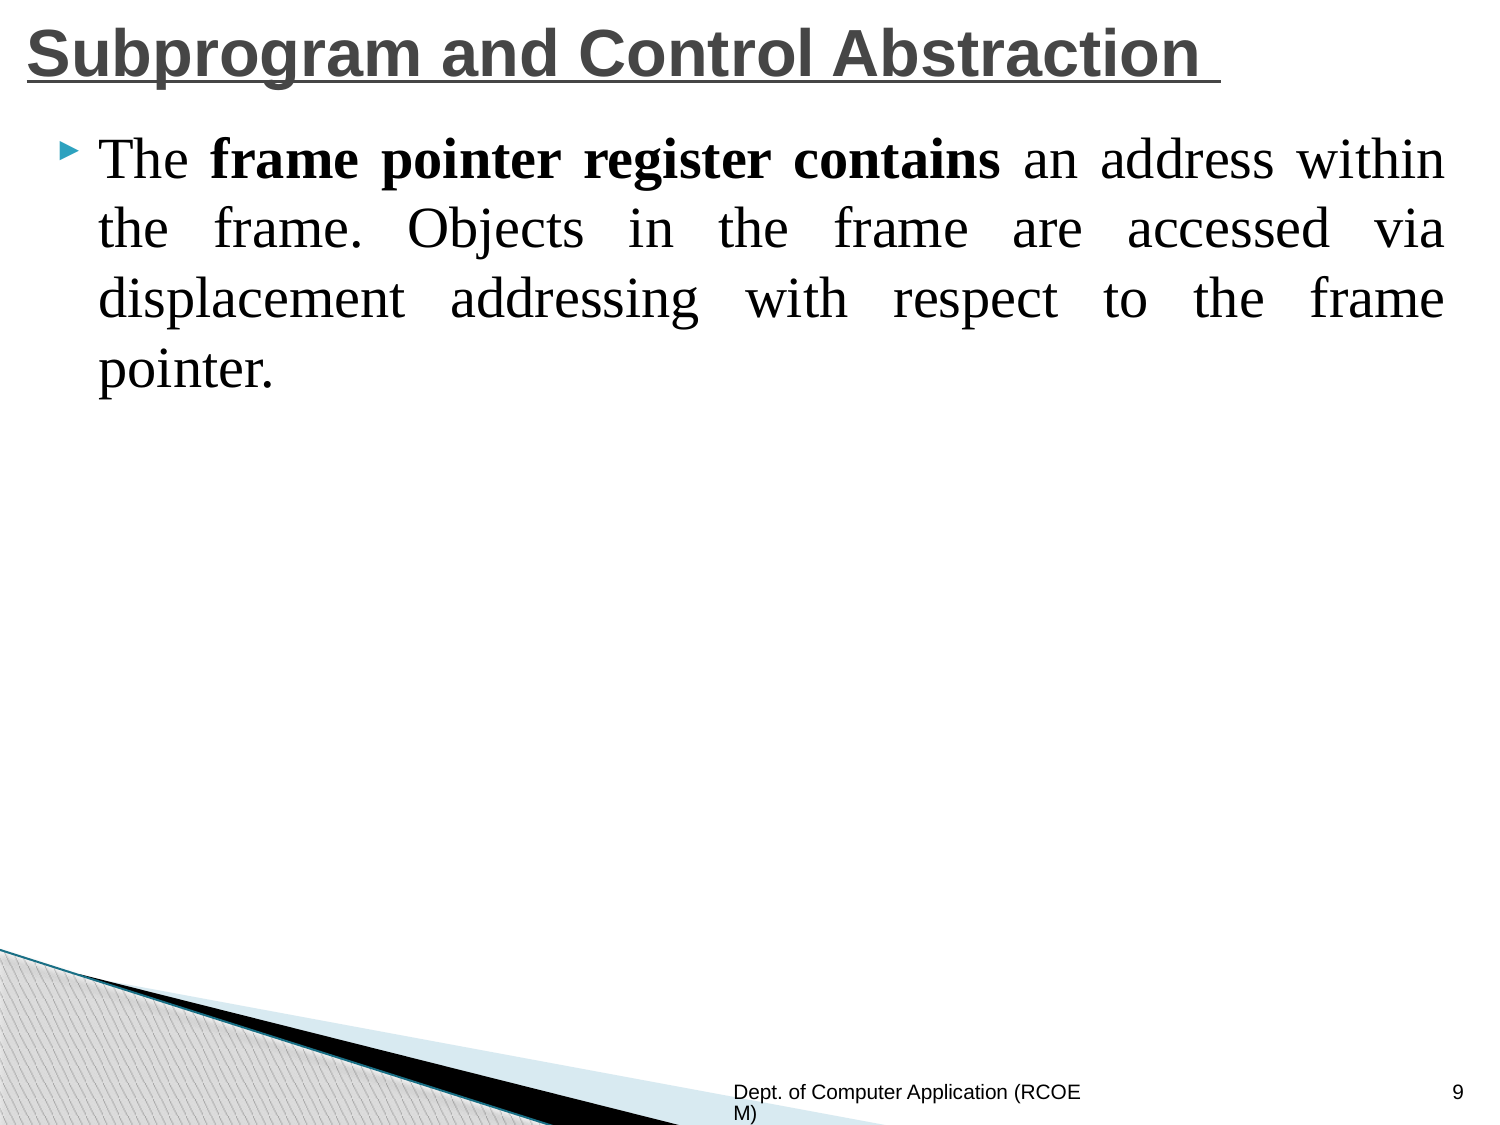

# Subprogram and Control Abstraction
The frame pointer register contains an address within the frame. Objects in the frame are accessed via displacement addressing with respect to the frame pointer.

Dept. of Computer Application (RCOEM)
9